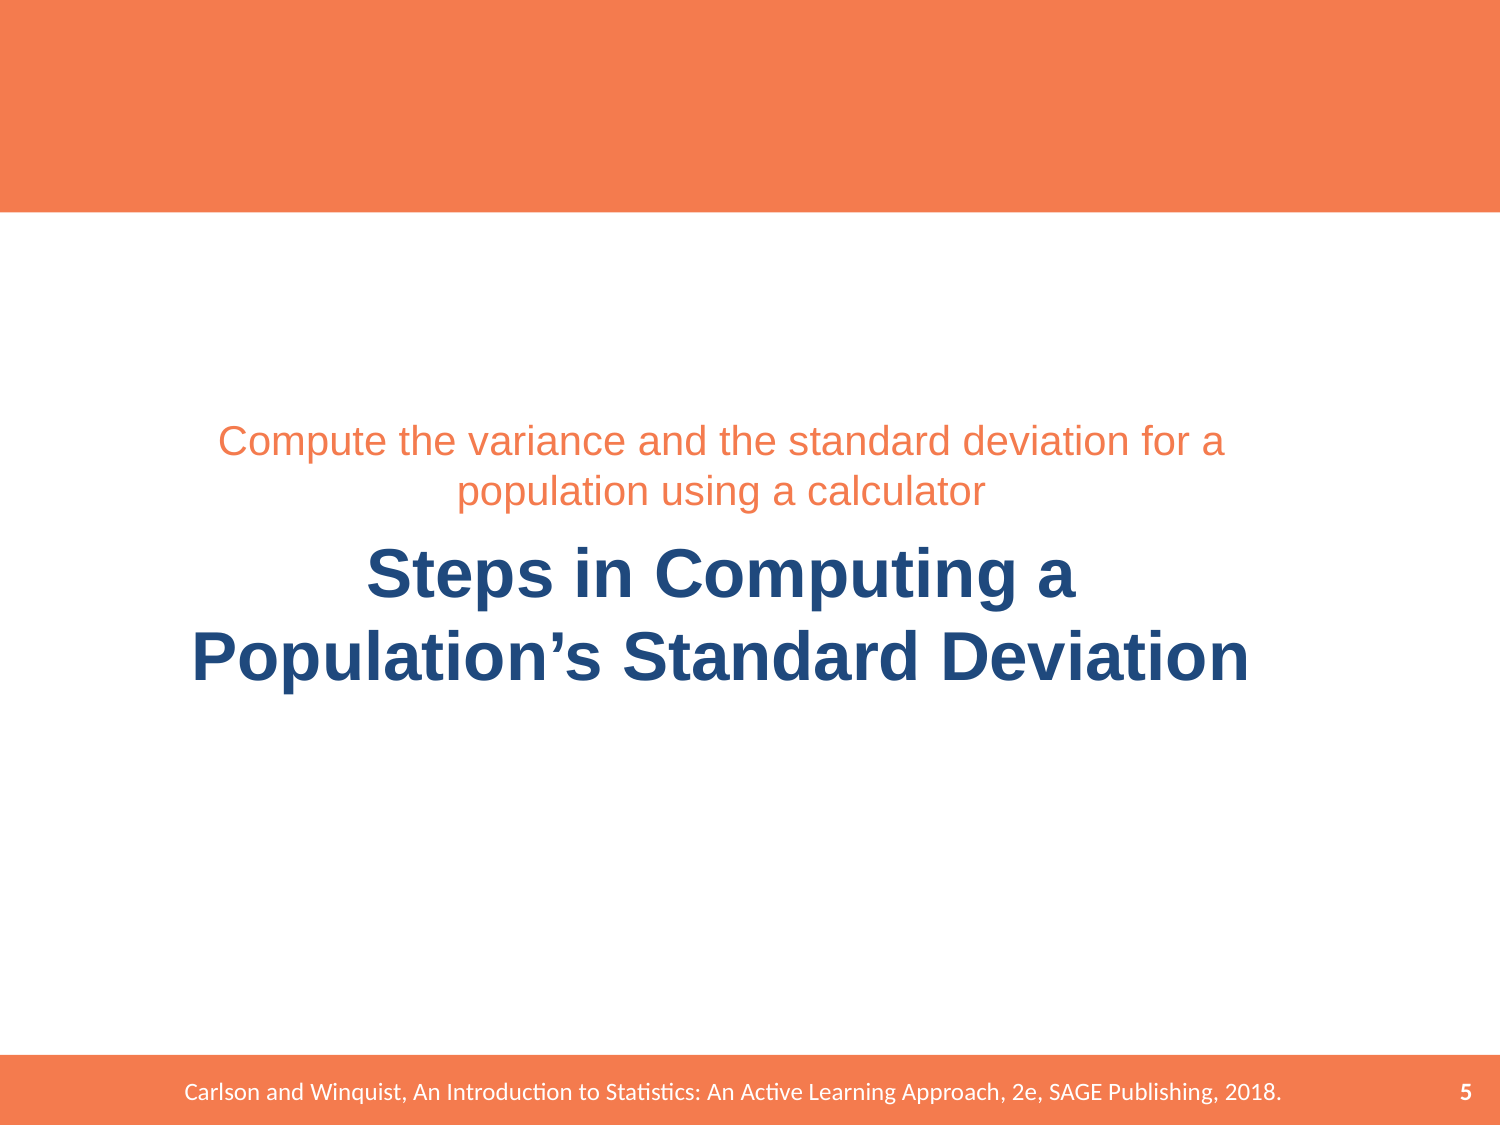

Compute the variance and the standard deviation for a population using a calculator
# Steps in Computing a Population’s Standard Deviation
5
Carlson and Winquist, An Introduction to Statistics: An Active Learning Approach, 2e, SAGE Publishing, 2018.